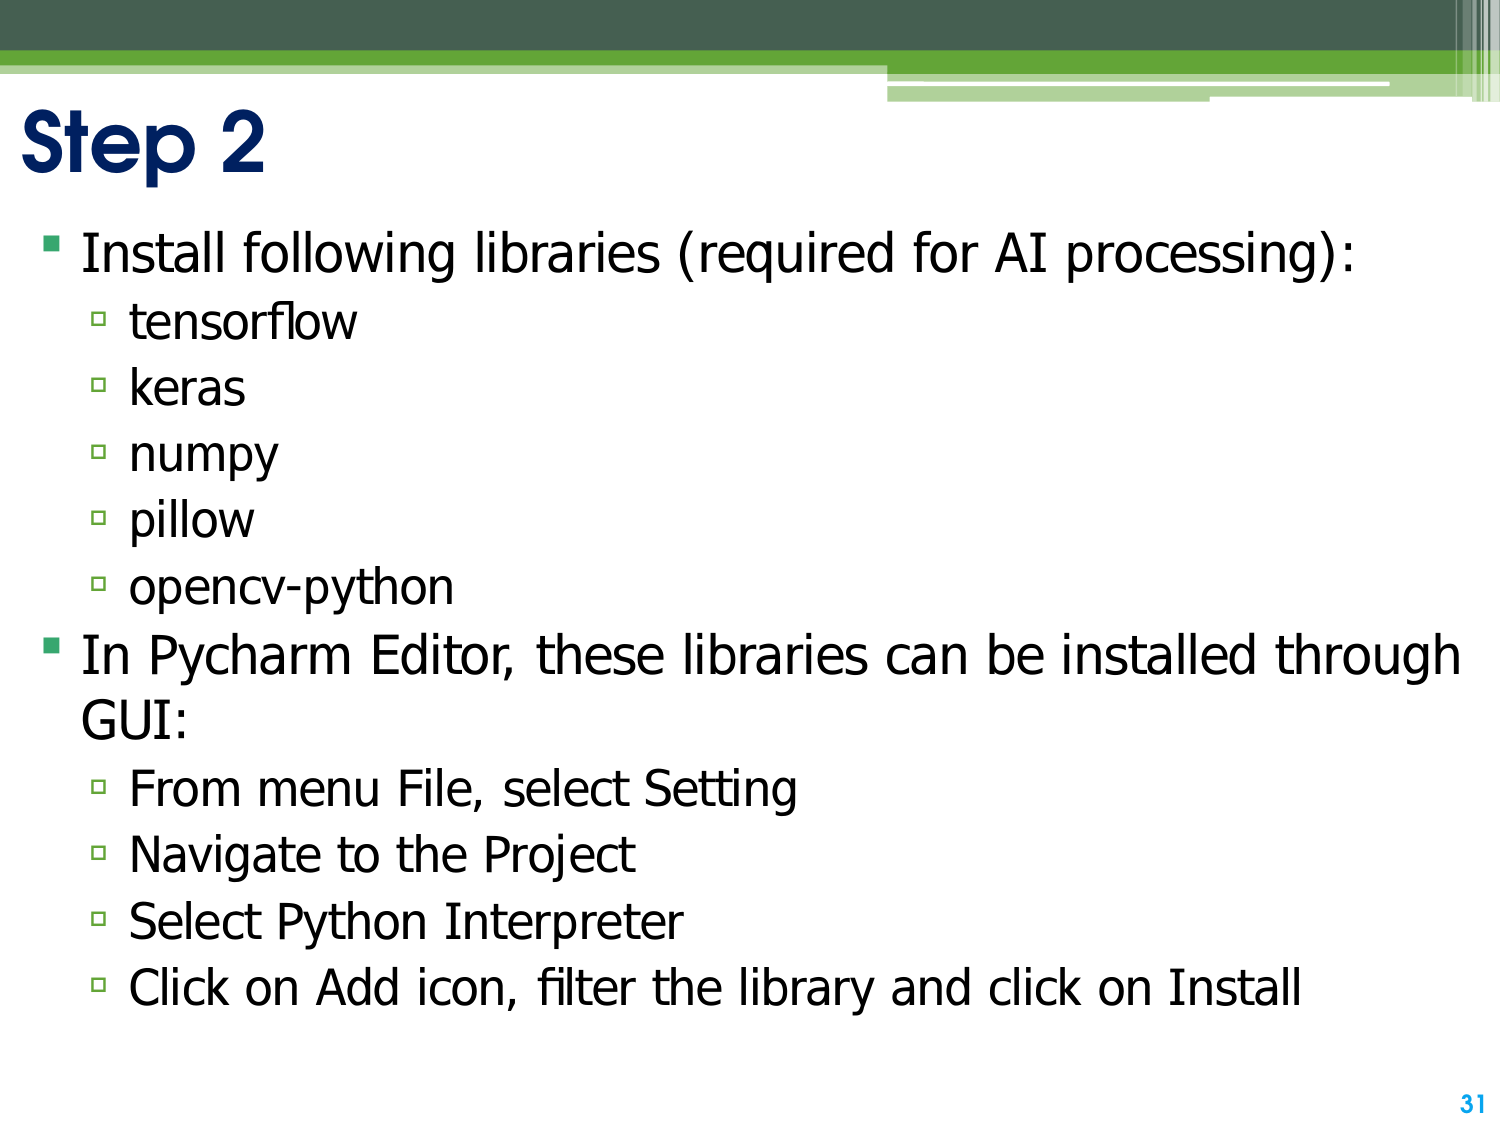

# Step 2
Install following libraries (required for AI processing):
tensorflow
keras
numpy
pillow
opencv-python
In Pycharm Editor, these libraries can be installed through GUI:
From menu File, select Setting
Navigate to the Project
Select Python Interpreter
Click on Add icon, filter the library and click on Install